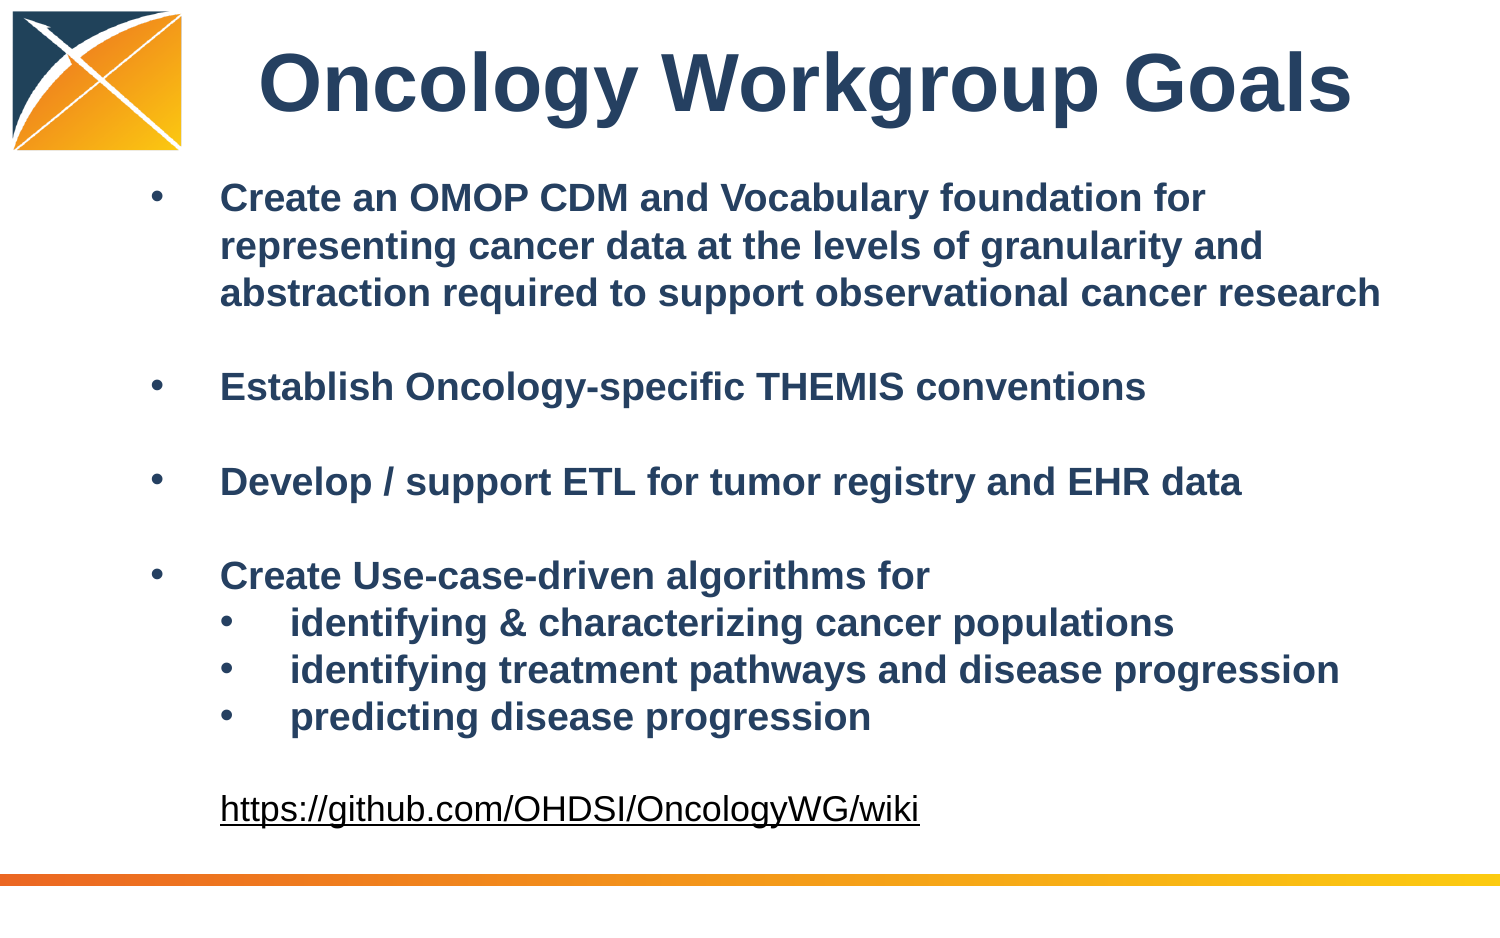

# Oncology Workgroup Goals
Create an OMOP CDM and Vocabulary foundation for representing cancer data at the levels of granularity and abstraction required to support observational cancer research

Establish Oncology-specific THEMIS conventions

Develop / support ETL for tumor registry and EHR data

Create Use-case-driven algorithms for
identifying & characterizing cancer populations
identifying treatment pathways and disease progression
predicting disease progression

https://github.com/OHDSI/OncologyWG/wiki